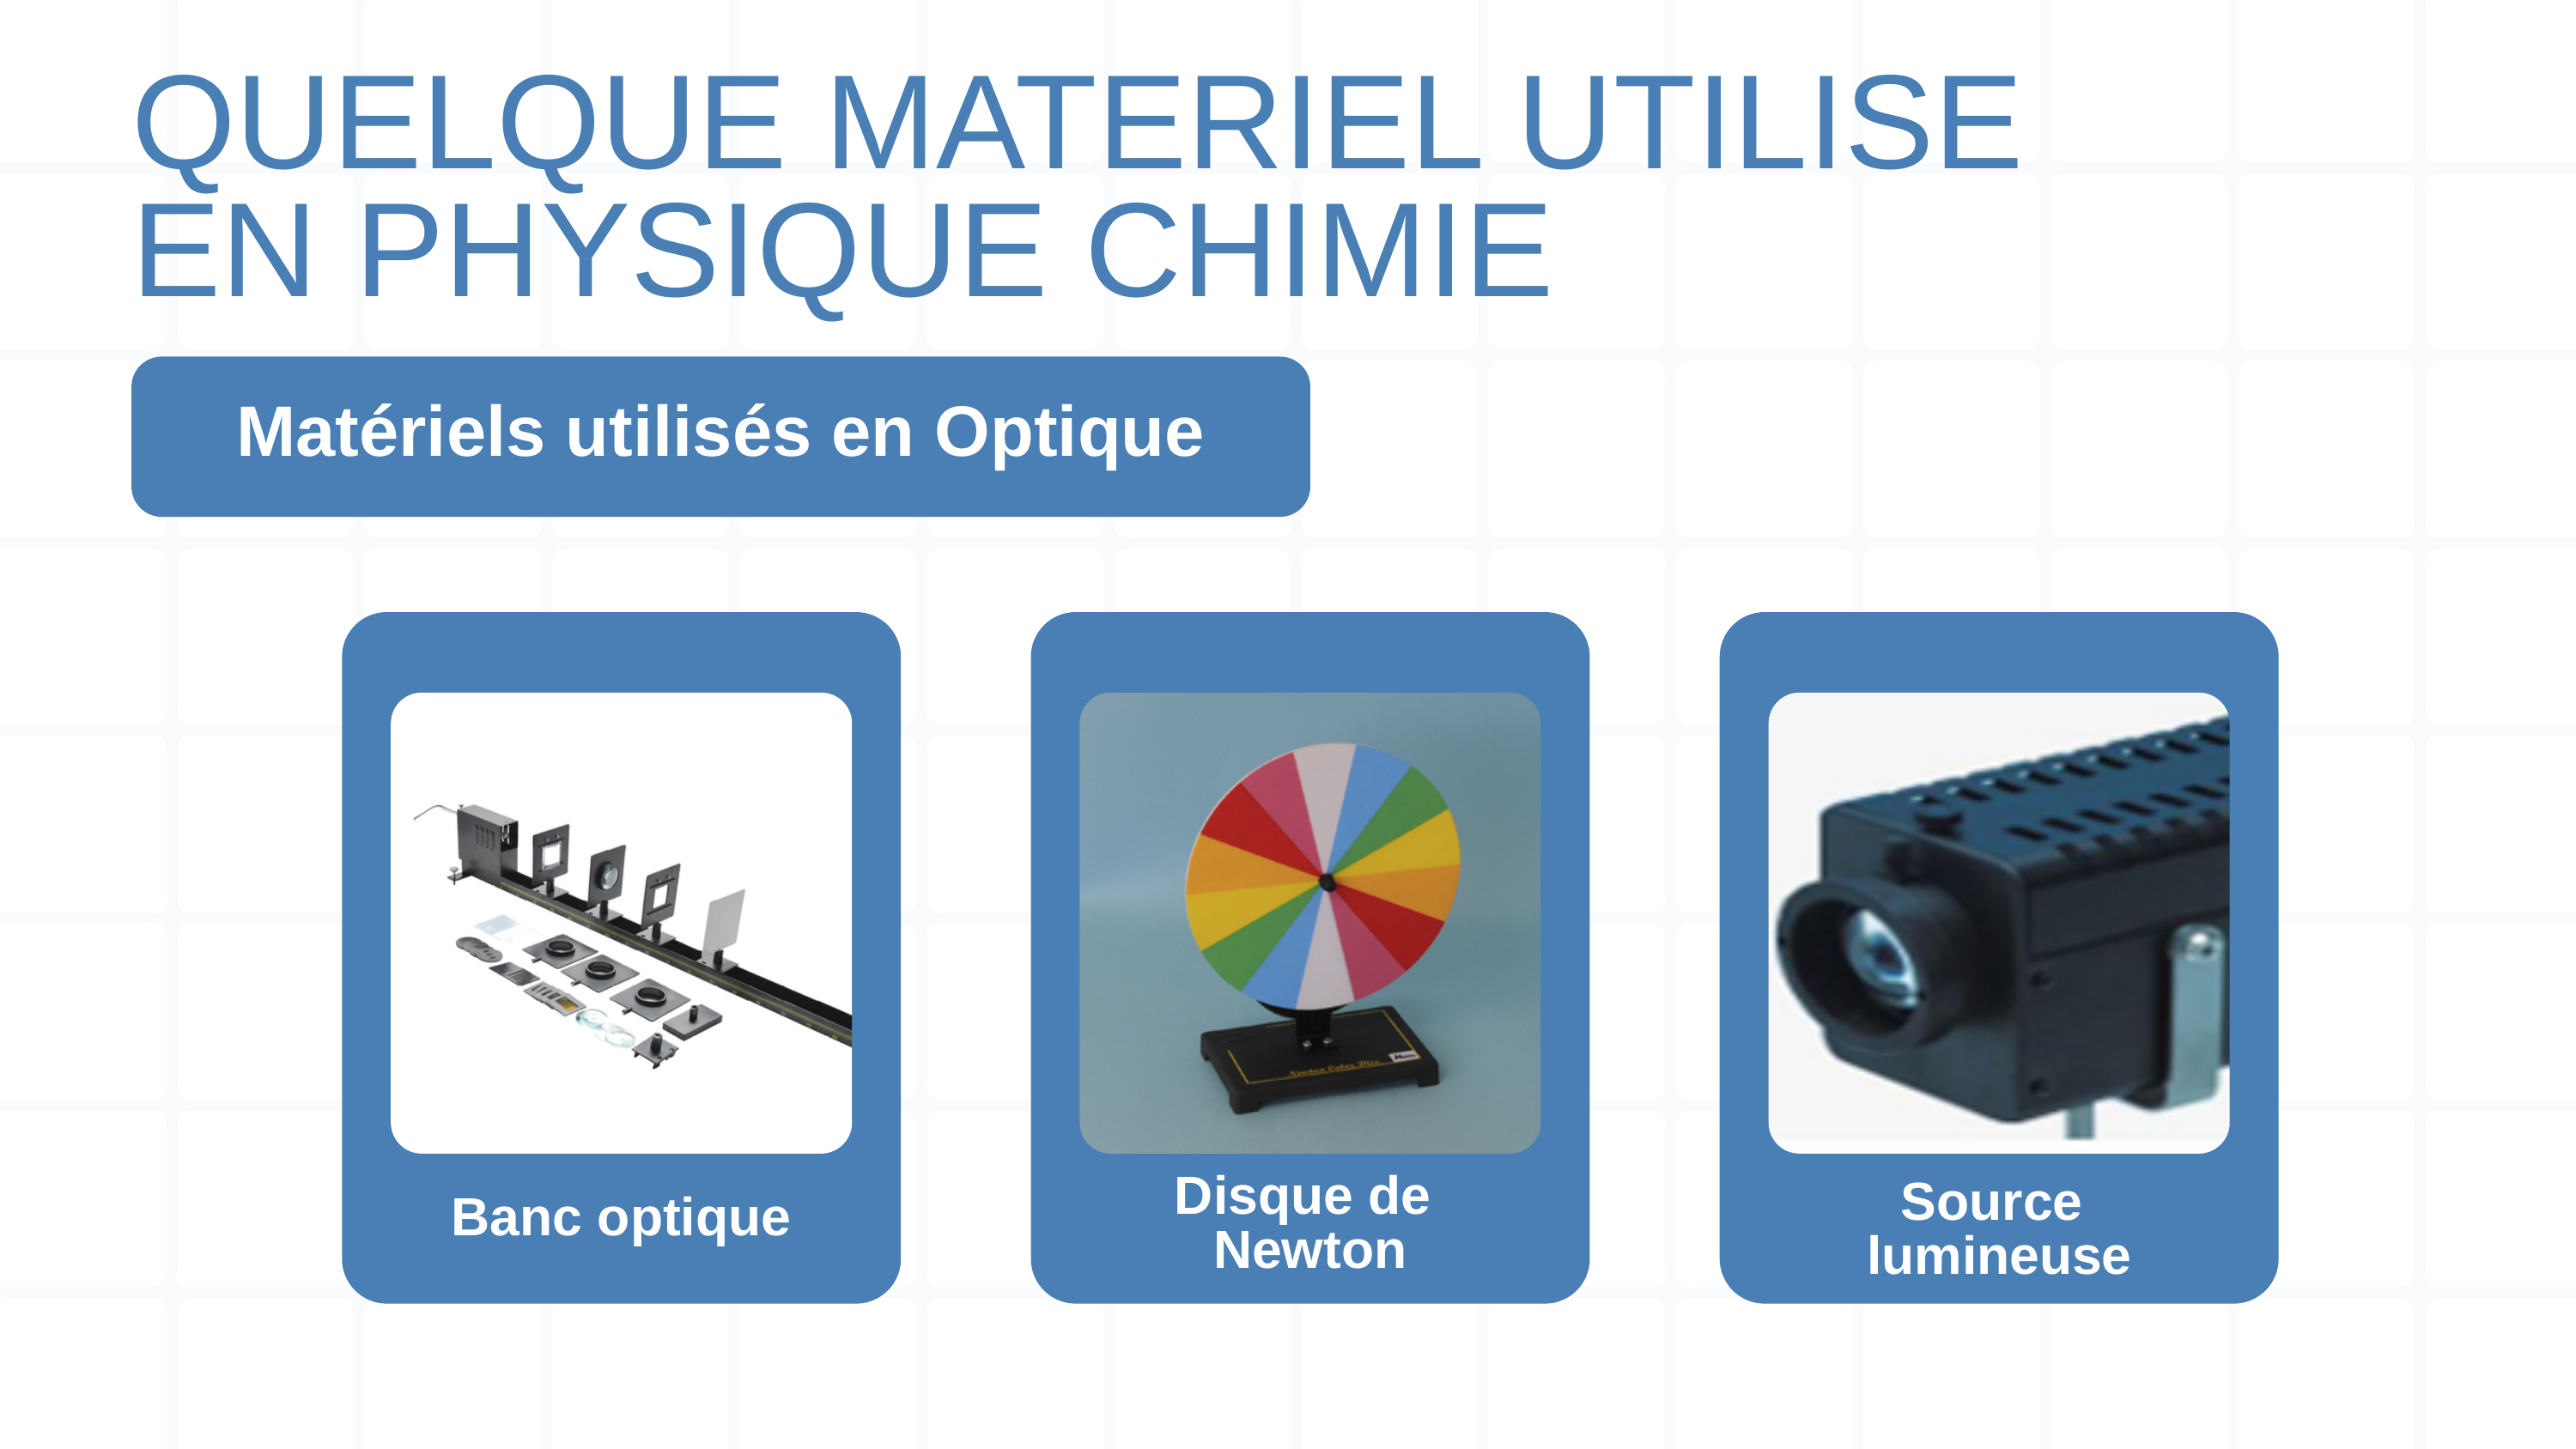

QUELQUE MATERIEL UTILISE EN PHYSIQUE CHIMIE

Matériels utilisés en Optique

Disque de
Newton
Source
lumineuse
Banc optique